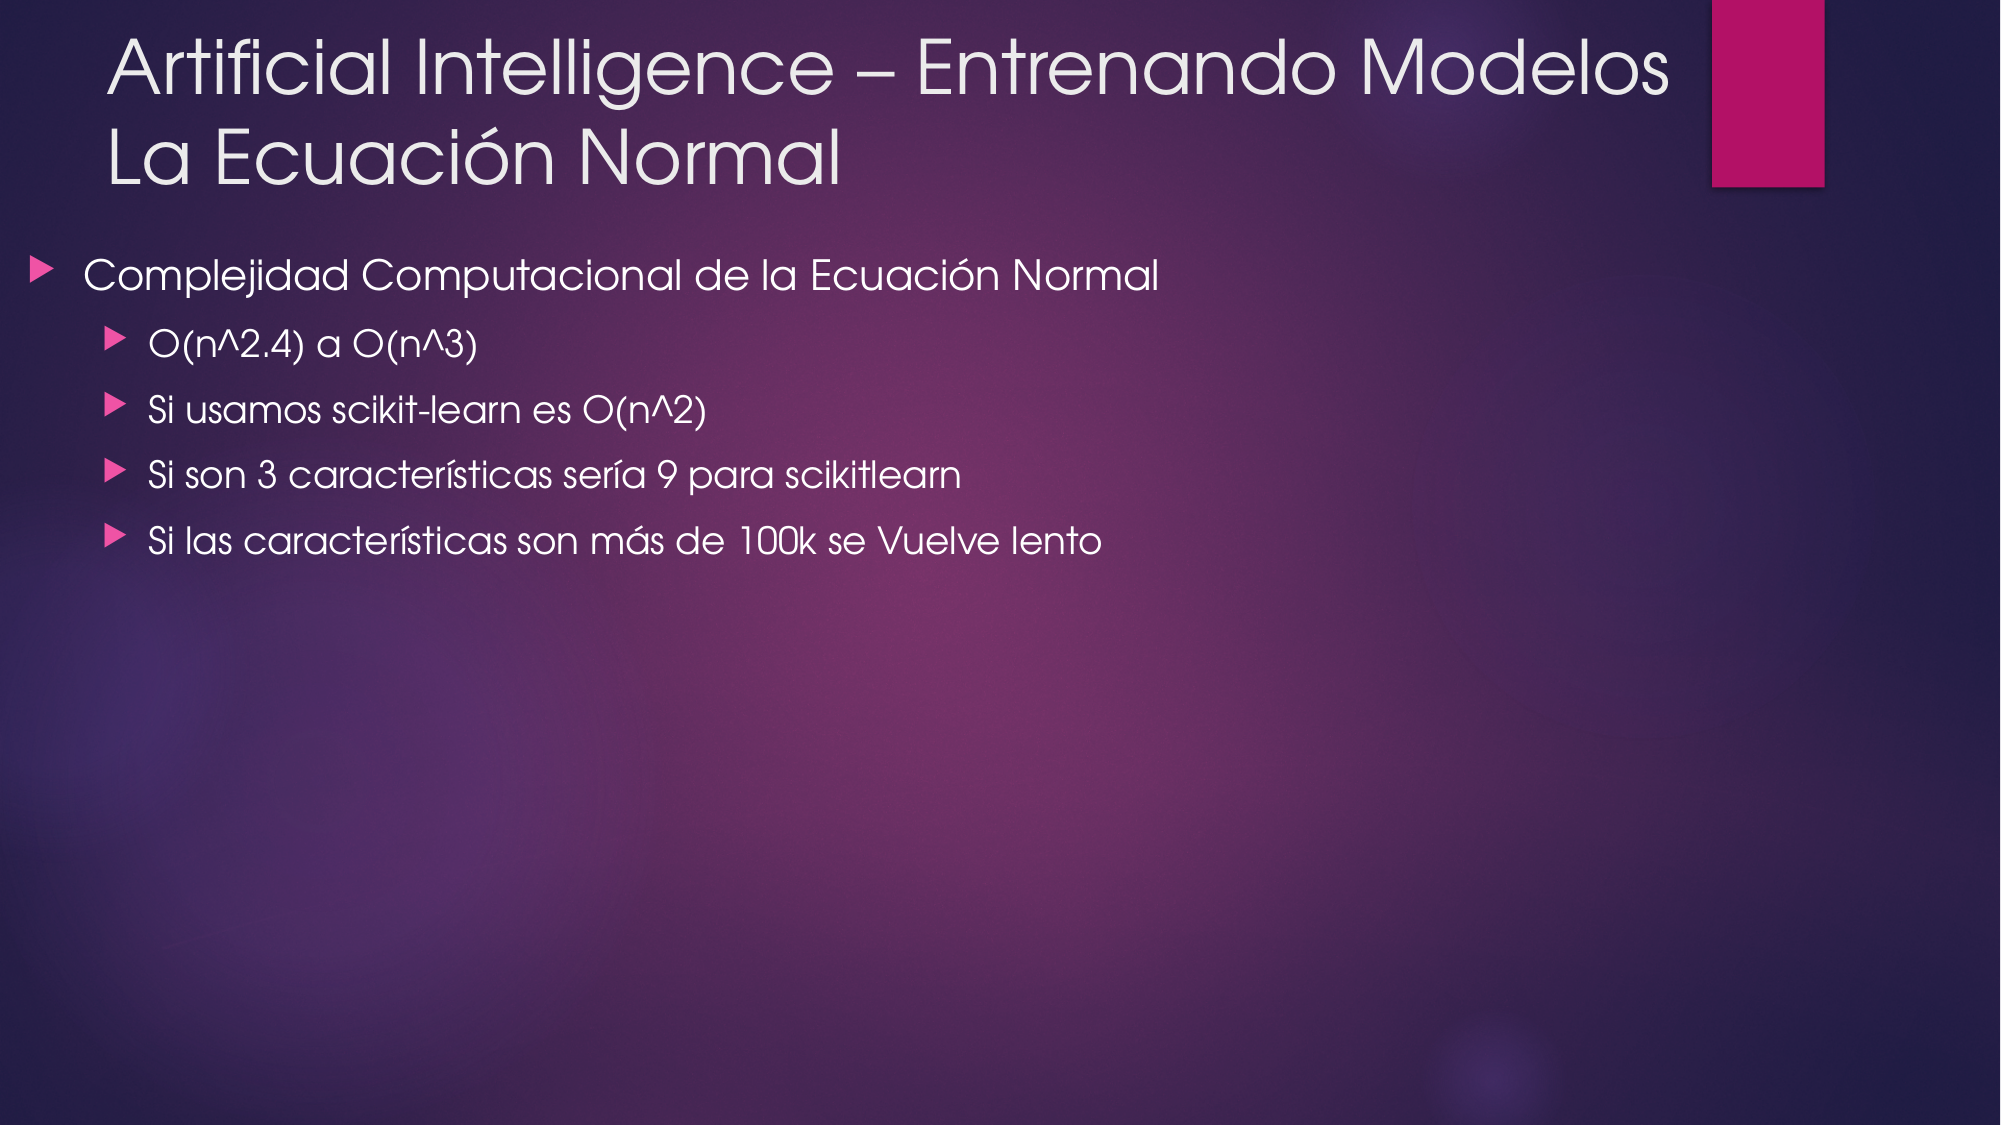

# Artificial Intelligence – Entrenando Modelos La Ecuación Normal
Complejidad Computacional de la Ecuación Normal
O(n^2.4) a O(n^3)
Si usamos scikit-learn es O(n^2)
Si son 3 características sería 9 para scikitlearn
Si las características son más de 100k se Vuelve lento